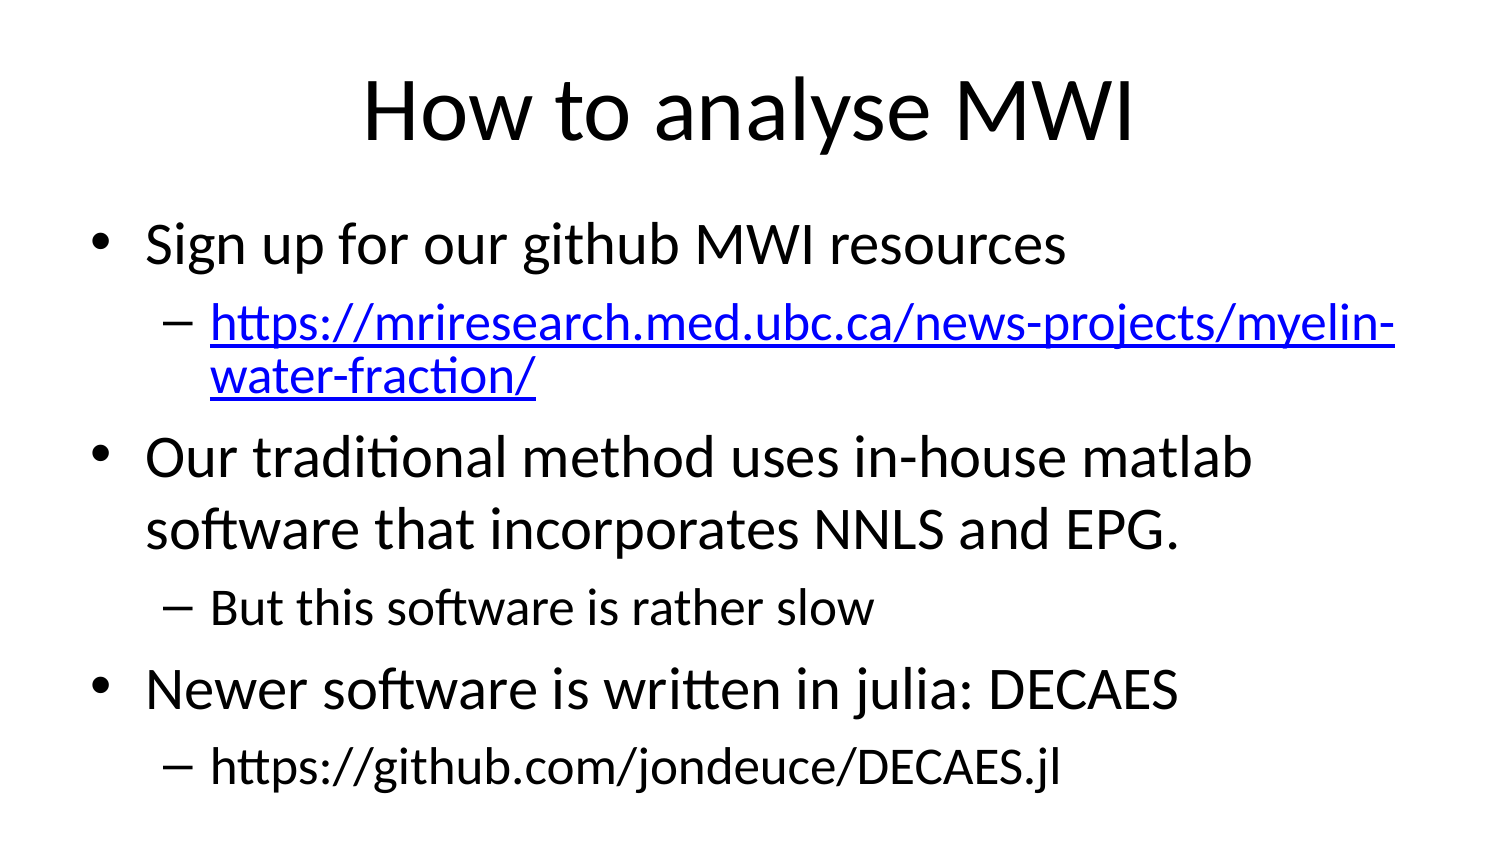

# How to analyse MWI
Sign up for our github MWI resources
https://mriresearch.med.ubc.ca/news-projects/myelin-water-fraction/
Our traditional method uses in-house matlab software that incorporates NNLS and EPG.
But this software is rather slow
Newer software is written in julia: DECAES
https://github.com/jondeuce/DECAES.jl